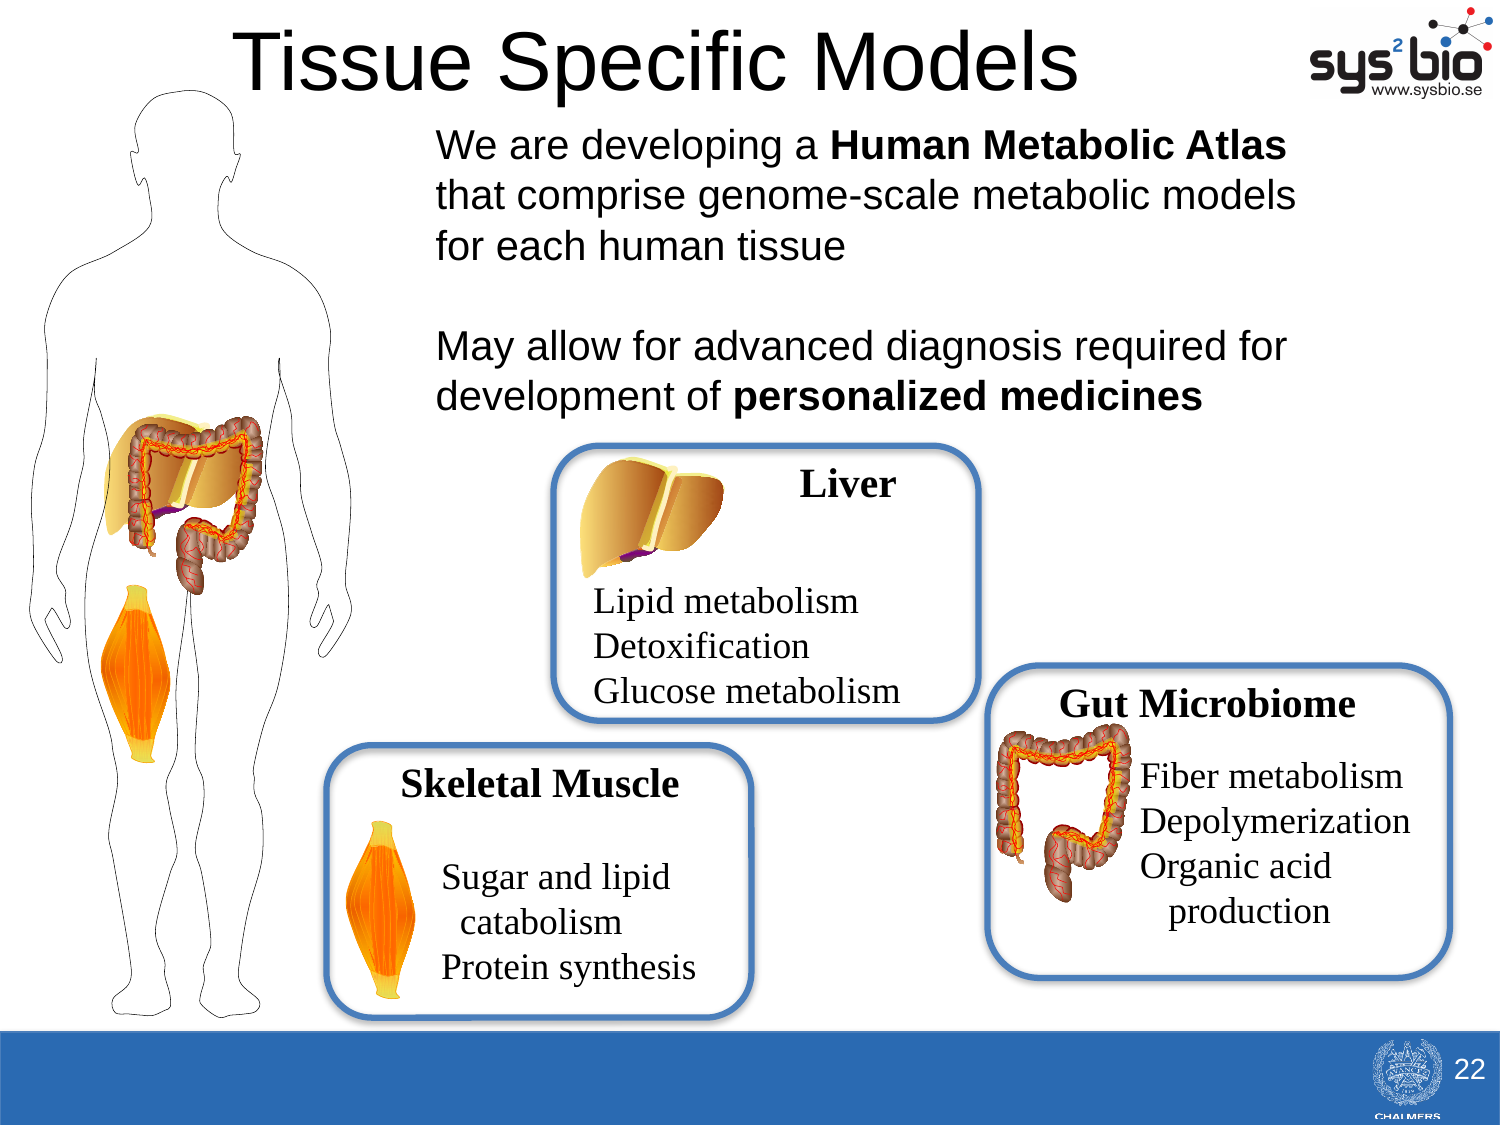

Tissue Specific Models

We are developing a Human Metabolic Atlas that comprise genome-scale metabolic models for each human tissue

May allow for advanced diagnosis required for development of personalized medicines

Liver

Lipid metabolism
Detoxification
Glucose metabolism

Gut Microbiome

Fiber metabolism
Depolymerization
Organic acid
   production

Skeletal Muscle

Sugar and lipid
  catabolism
Protein synthesis

22